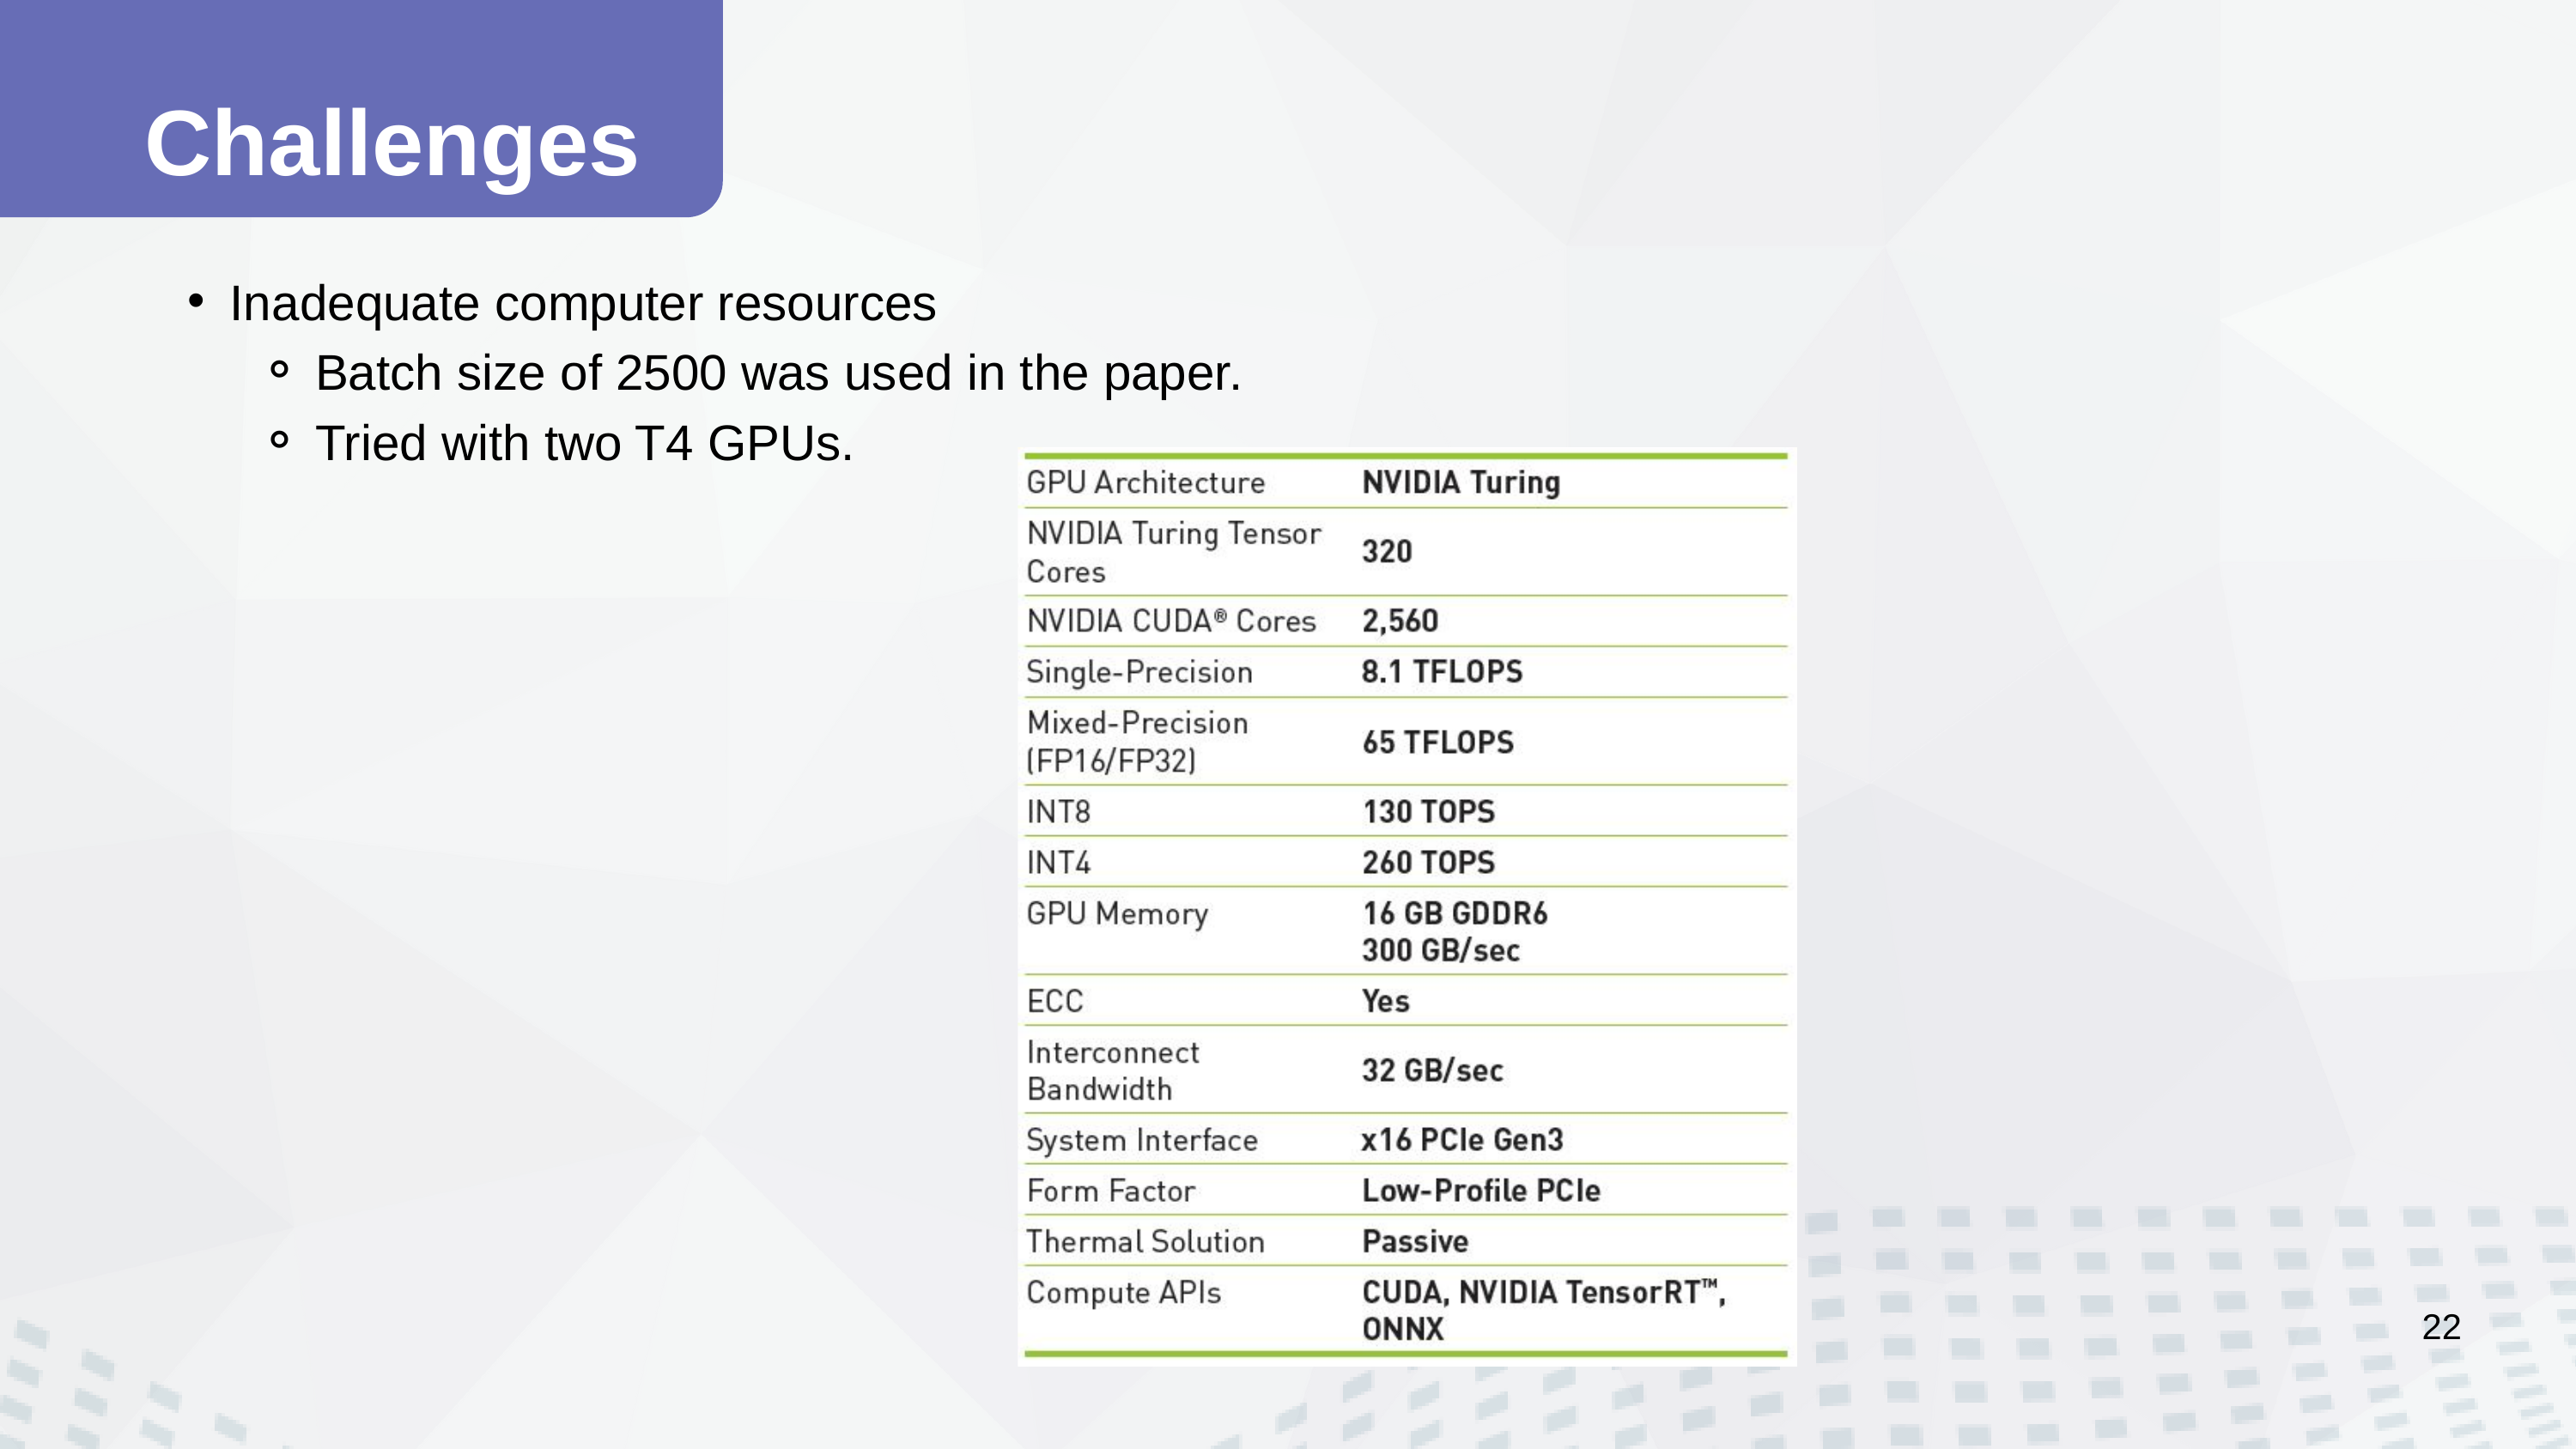

Challenges

Inadequate computer resources
Batch size of 2500 was used in the paper.
Tried with two T4 GPUs.

22